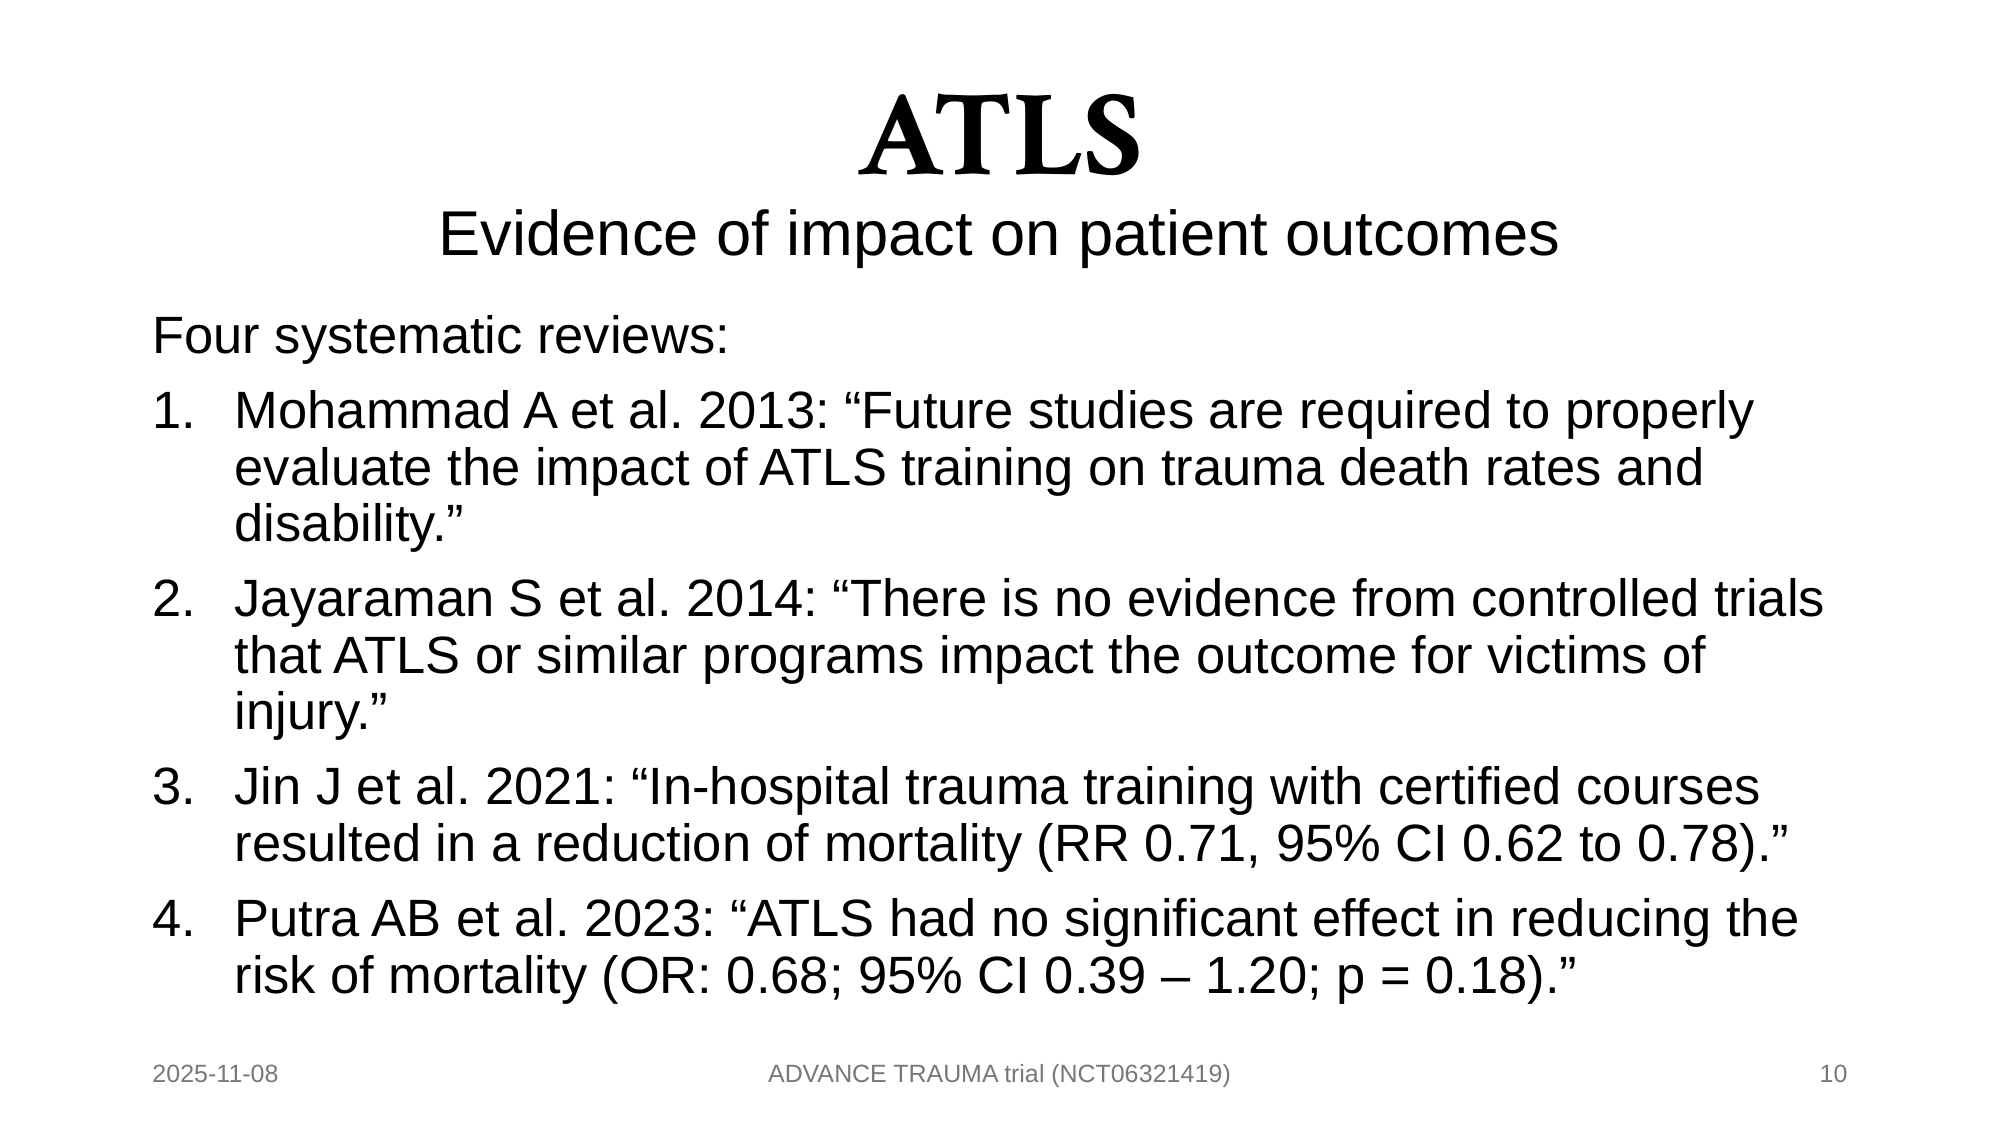

# ATLS Evidence of impact on patient outcomes
Four systematic reviews:
Mohammad A et al. 2013: “Future studies are required to properly evaluate the impact of ATLS training on trauma death rates and disability.”
Jayaraman S et al. 2014: “There is no evidence from controlled trials that ATLS or similar programs impact the outcome for victims of injury.”
Jin J et al. 2021: “In-hospital trauma training with certified courses resulted in a reduction of mortality (RR 0.71, 95% CI 0.62 to 0.78).”
Putra AB et al. 2023: “ATLS had no significant effect in reducing the risk of mortality (OR: 0.68; 95% CI 0.39 – 1.20; p = 0.18).”
2025-11-08
ADVANCE TRAUMA trial (NCT06321419)
10